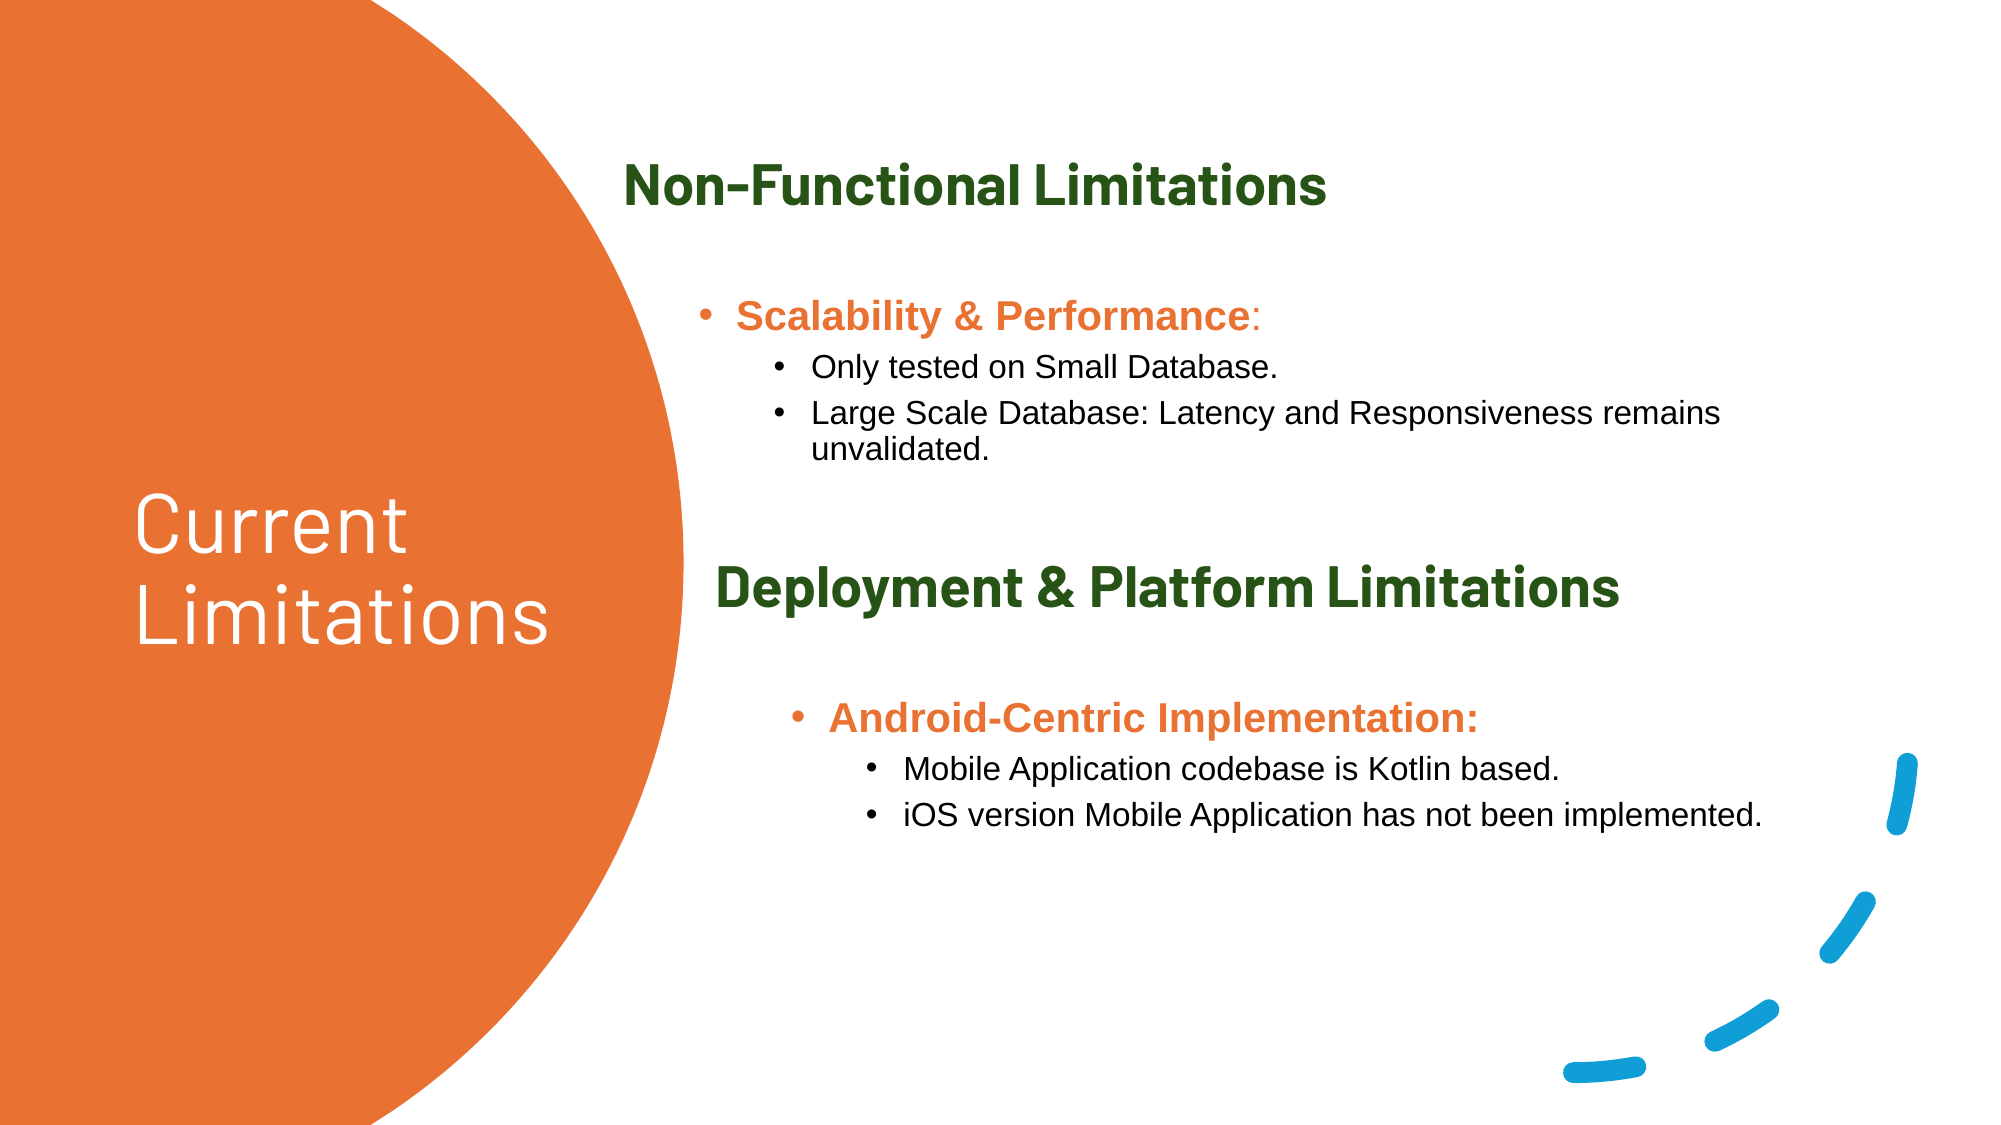

Non-Functional Limitations

Scalability & Performance:
Only tested on Small Database.
Large Scale Database: Latency and Responsiveness remains unvalidated.

# Current Limitations
Deployment & Platform Limitations

Android-Centric Implementation:
Mobile Application codebase is Kotlin based.
iOS version Mobile Application has not been implemented.